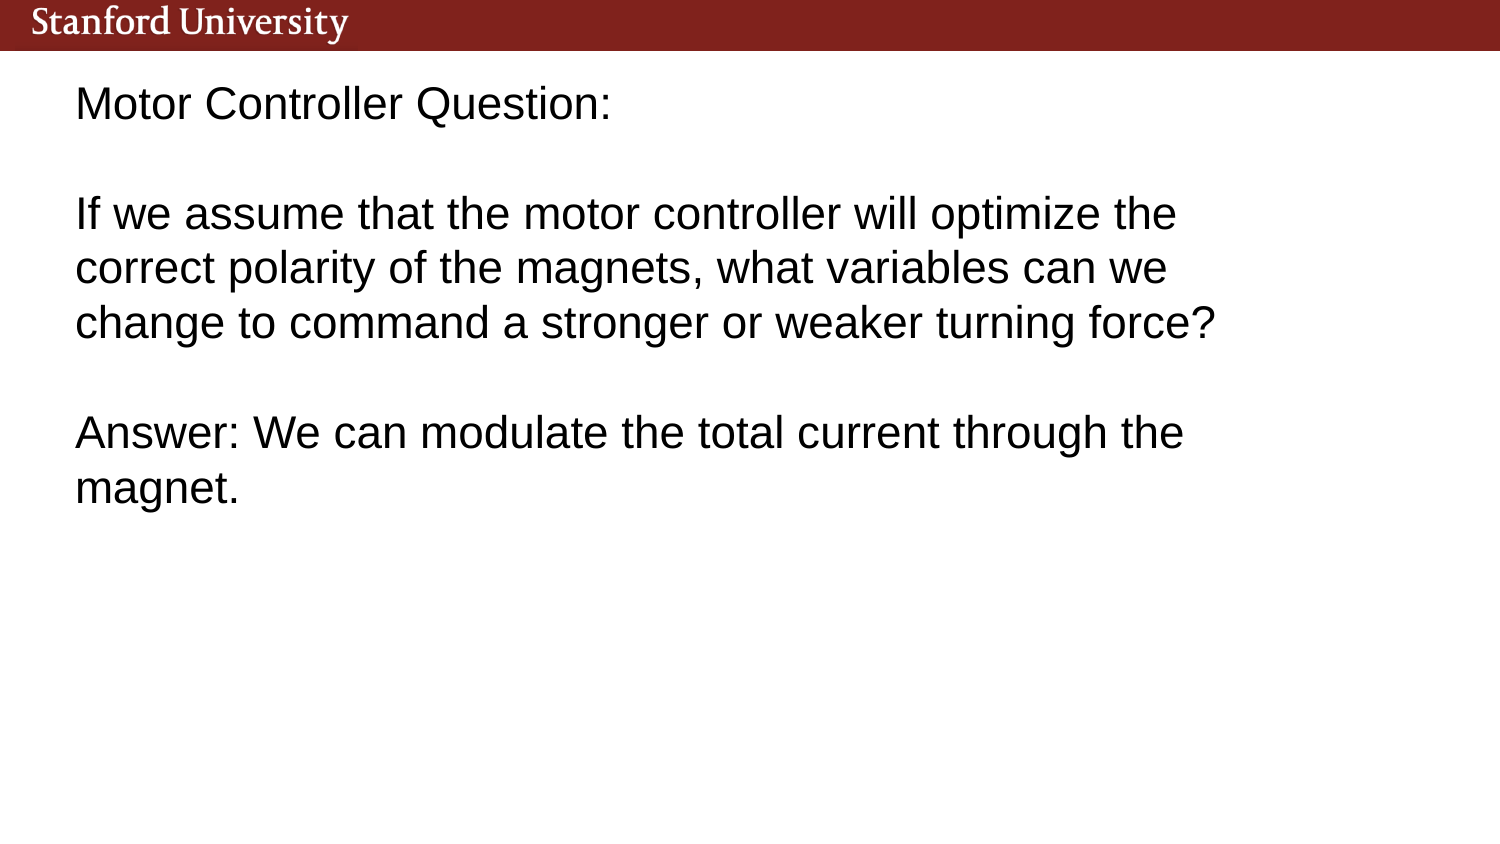

Motor Controller Question:
If we assume that the motor controller will optimize the correct polarity of the magnets, what variables can we change to command a stronger or weaker turning force?

Answer: We can modulate the total current through the magnet.